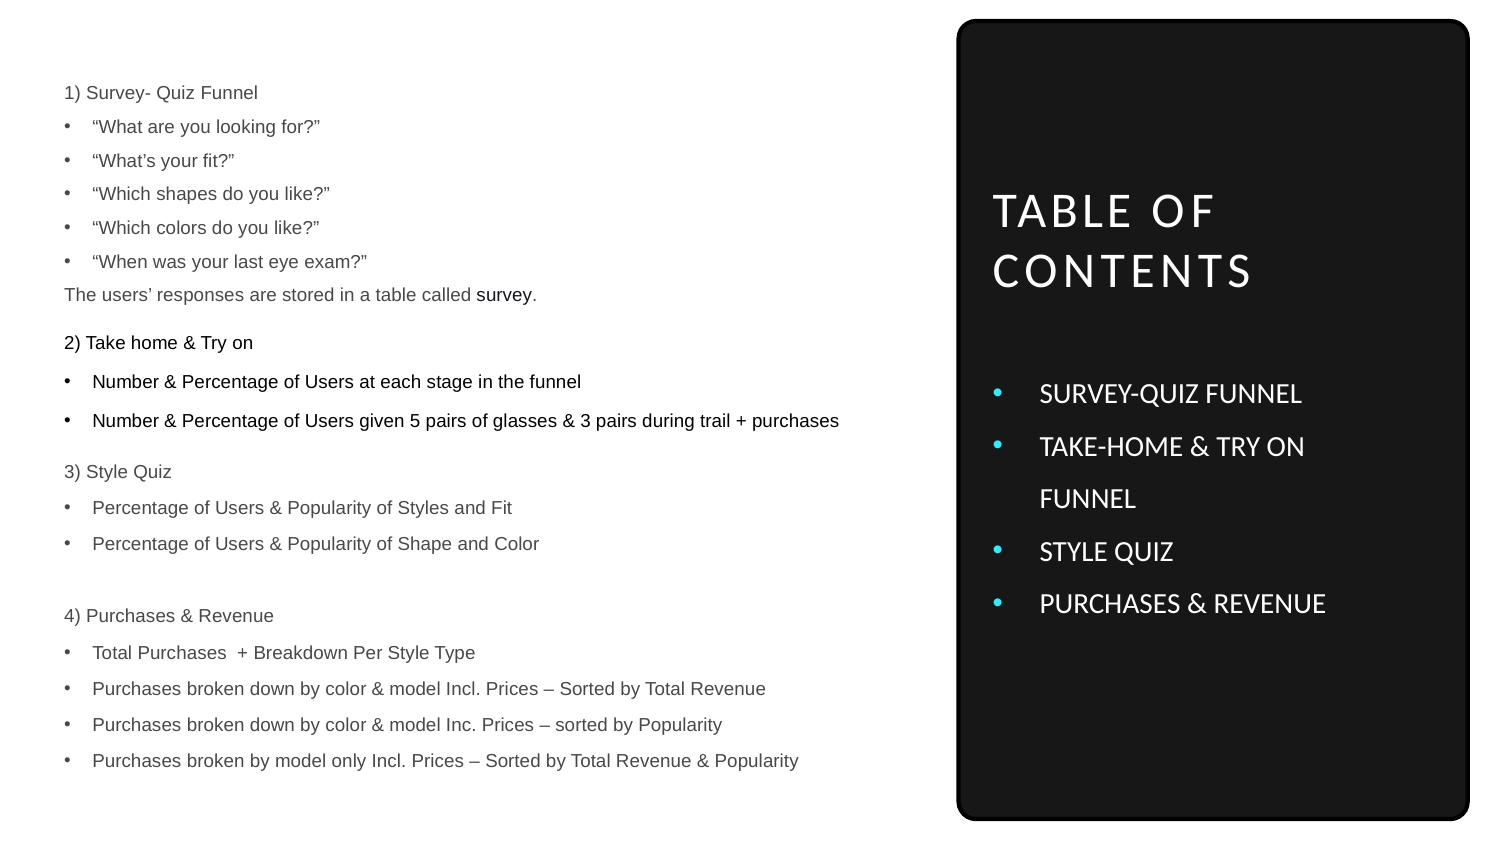

1) Survey- Quiz Funnel
“What are you looking for?”
“What’s your fit?”
“Which shapes do you like?”
“Which colors do you like?”
“When was your last eye exam?”
The users’ responses are stored in a table called survey.

2) Take home & Try on
Number & Percentage of Users at each stage in the funnel
Number & Percentage of Users given 5 pairs of glasses & 3 pairs during trail + purchases
3) Style Quiz
Percentage of Users & Popularity of Styles and Fit
Percentage of Users & Popularity of Shape and Color

4) Purchases & Revenue
Total Purchases  + Breakdown Per Style Type
Purchases broken down by color & model Incl. Prices – Sorted by Total Revenue
Purchases broken down by color & model Inc. Prices – sorted by Popularity
Purchases broken by model only Incl. Prices – Sorted by Total Revenue & Popularity

TABLE OF  CONTENTS

SURVEY-QUIZ FUNNEL
TAKE-HOME & TRY ON FUNNEL
STYLE QUIZ
PURCHASES & REVENUE